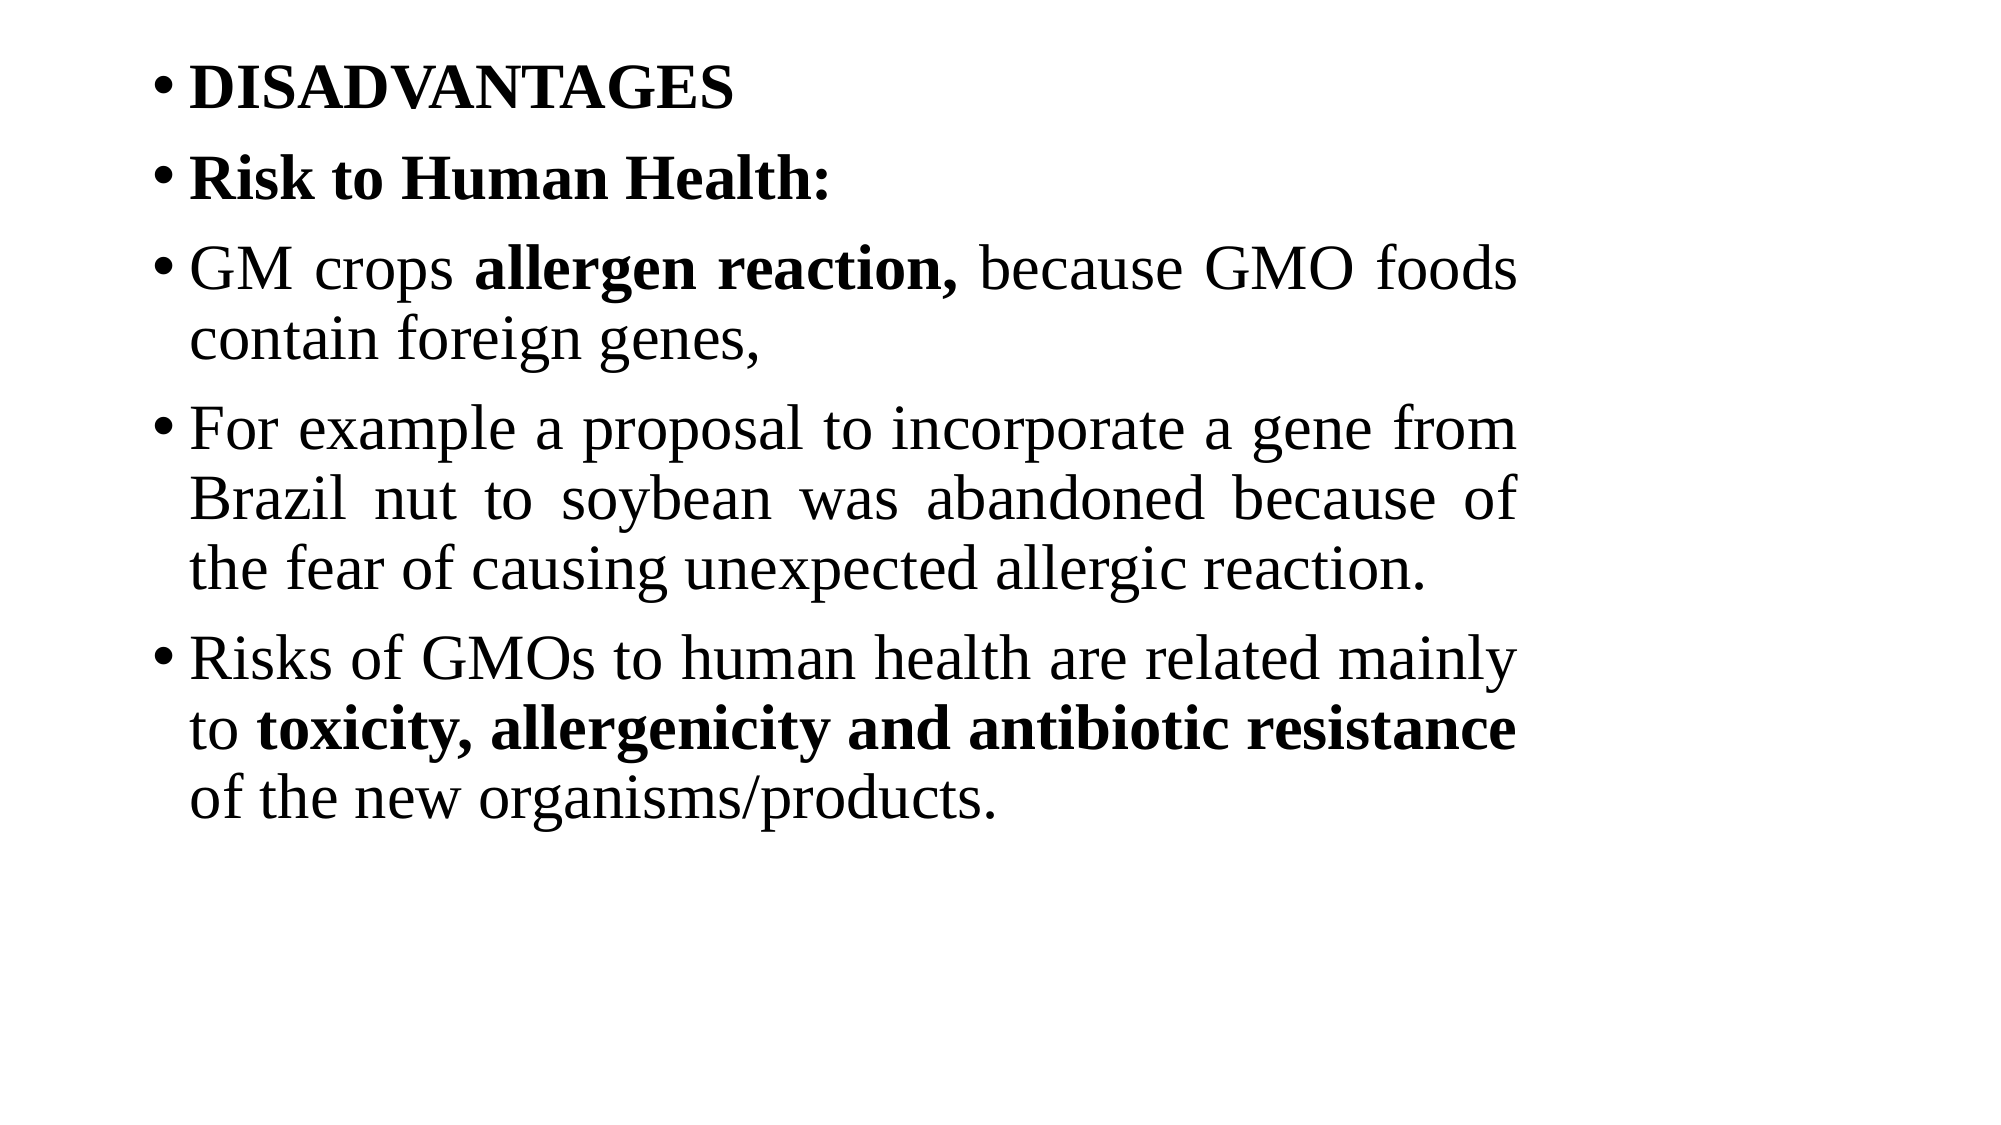

DISADVANTAGES
Risk to Human Health:
GM crops allergen reaction, because GMO foods contain foreign genes,
For example a proposal to incorporate a gene from Brazil nut to soybean was abandoned because of the fear of causing unexpected allergic reaction.
Risks of GMOs to human health are related mainly to toxicity, allergenicity and antibiotic resistance of the new organisms/products.